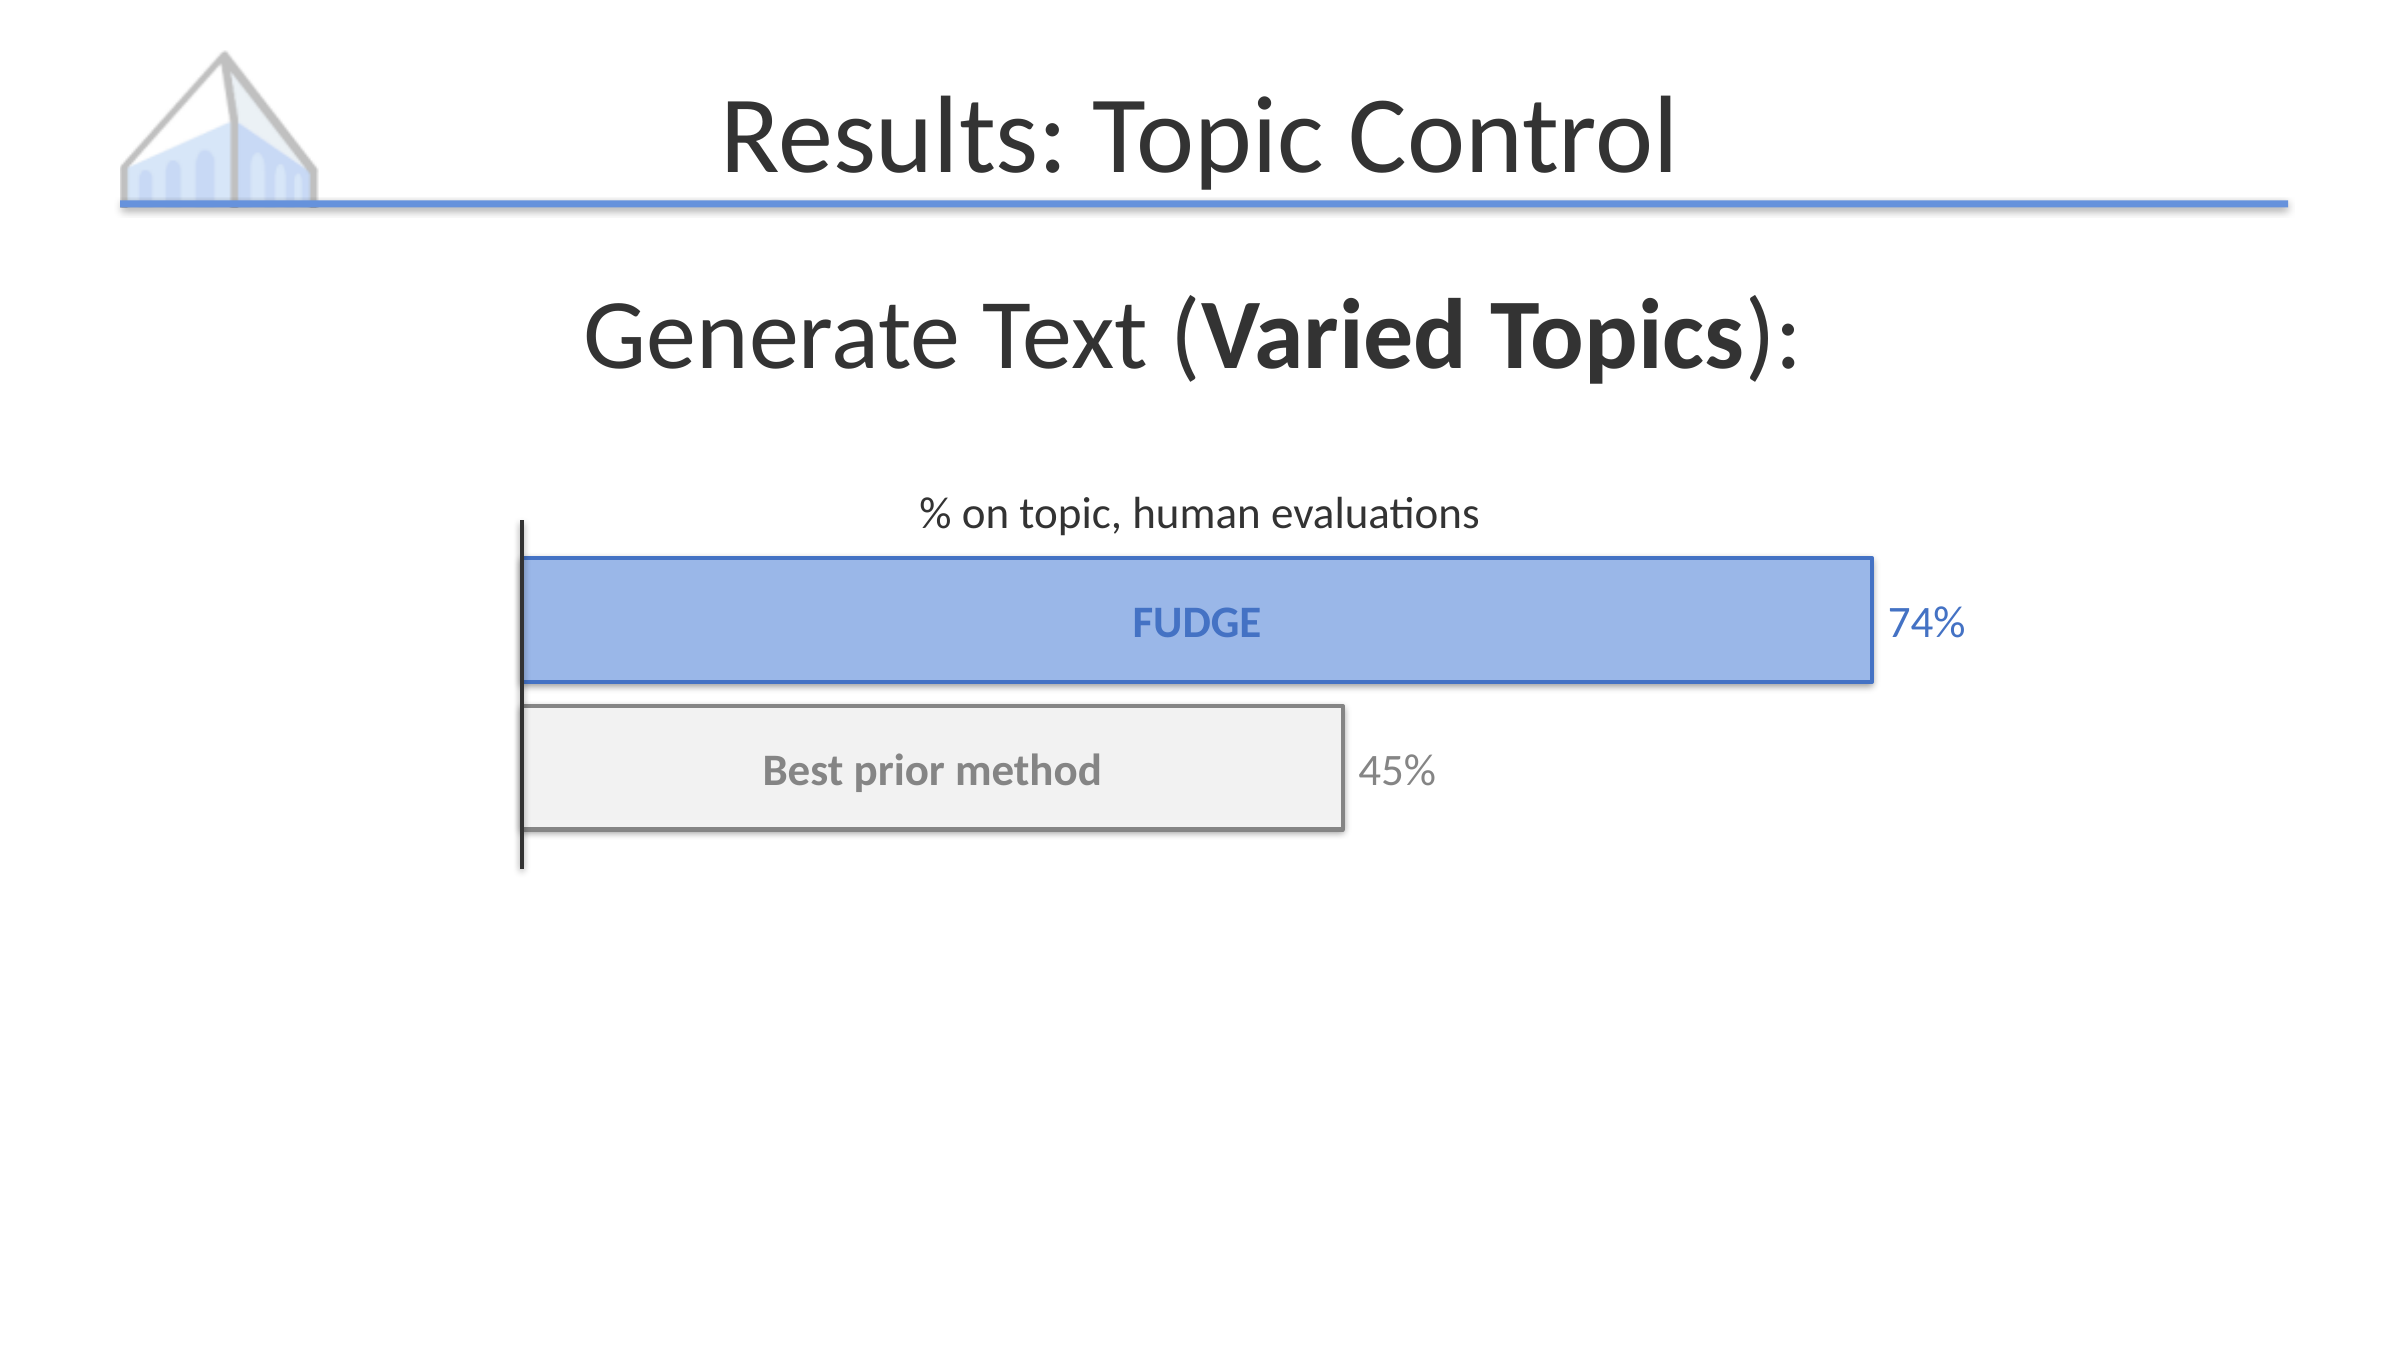

# Results: Topic Control
Generate Text (Varied Topics):
% on topic, human evaluations
FUDGE
74%
Best prior method
45%